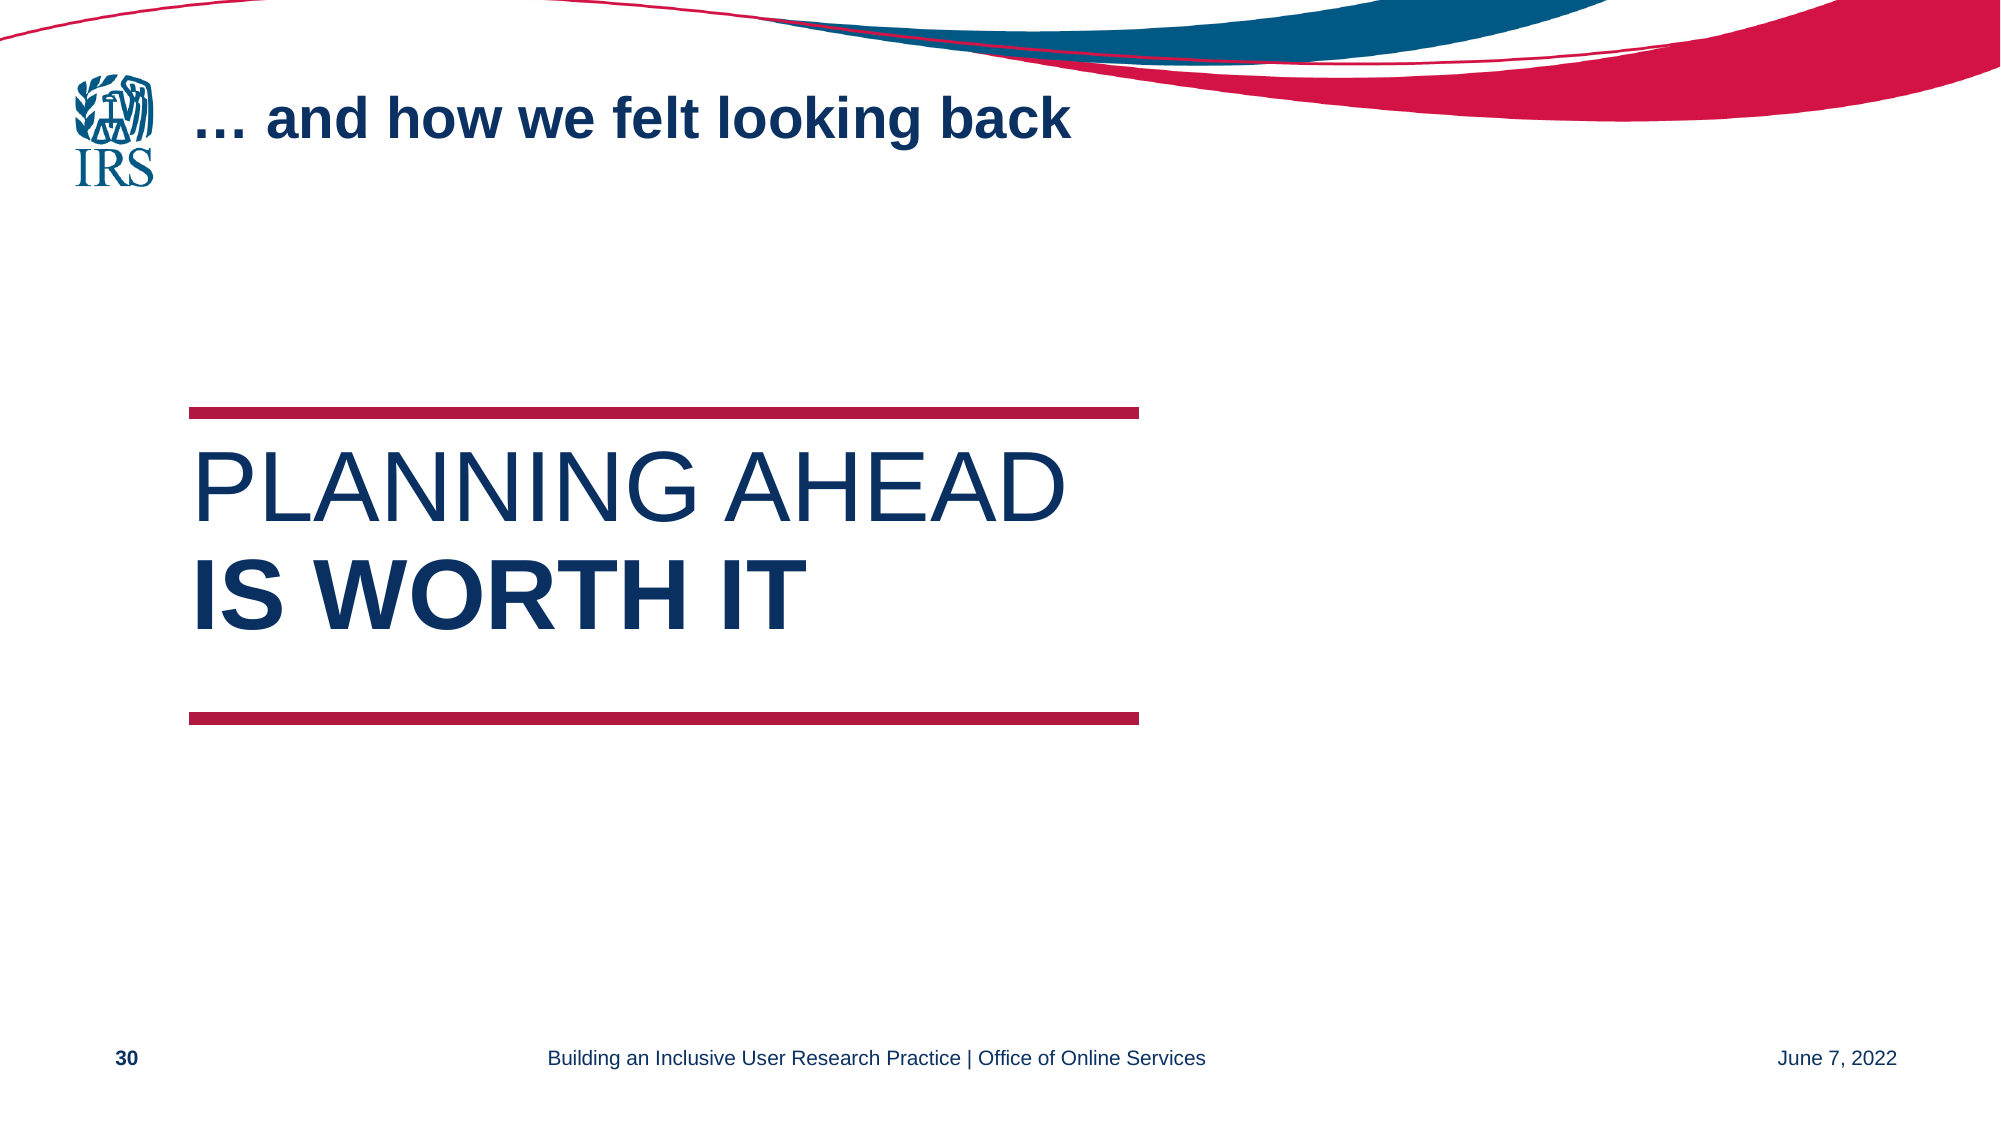

# … and how we felt looking back
PLANNING AHEAD IS WORTH IT
30
Building an Inclusive User Research Practice | Office of Online Services
June 7, 2022